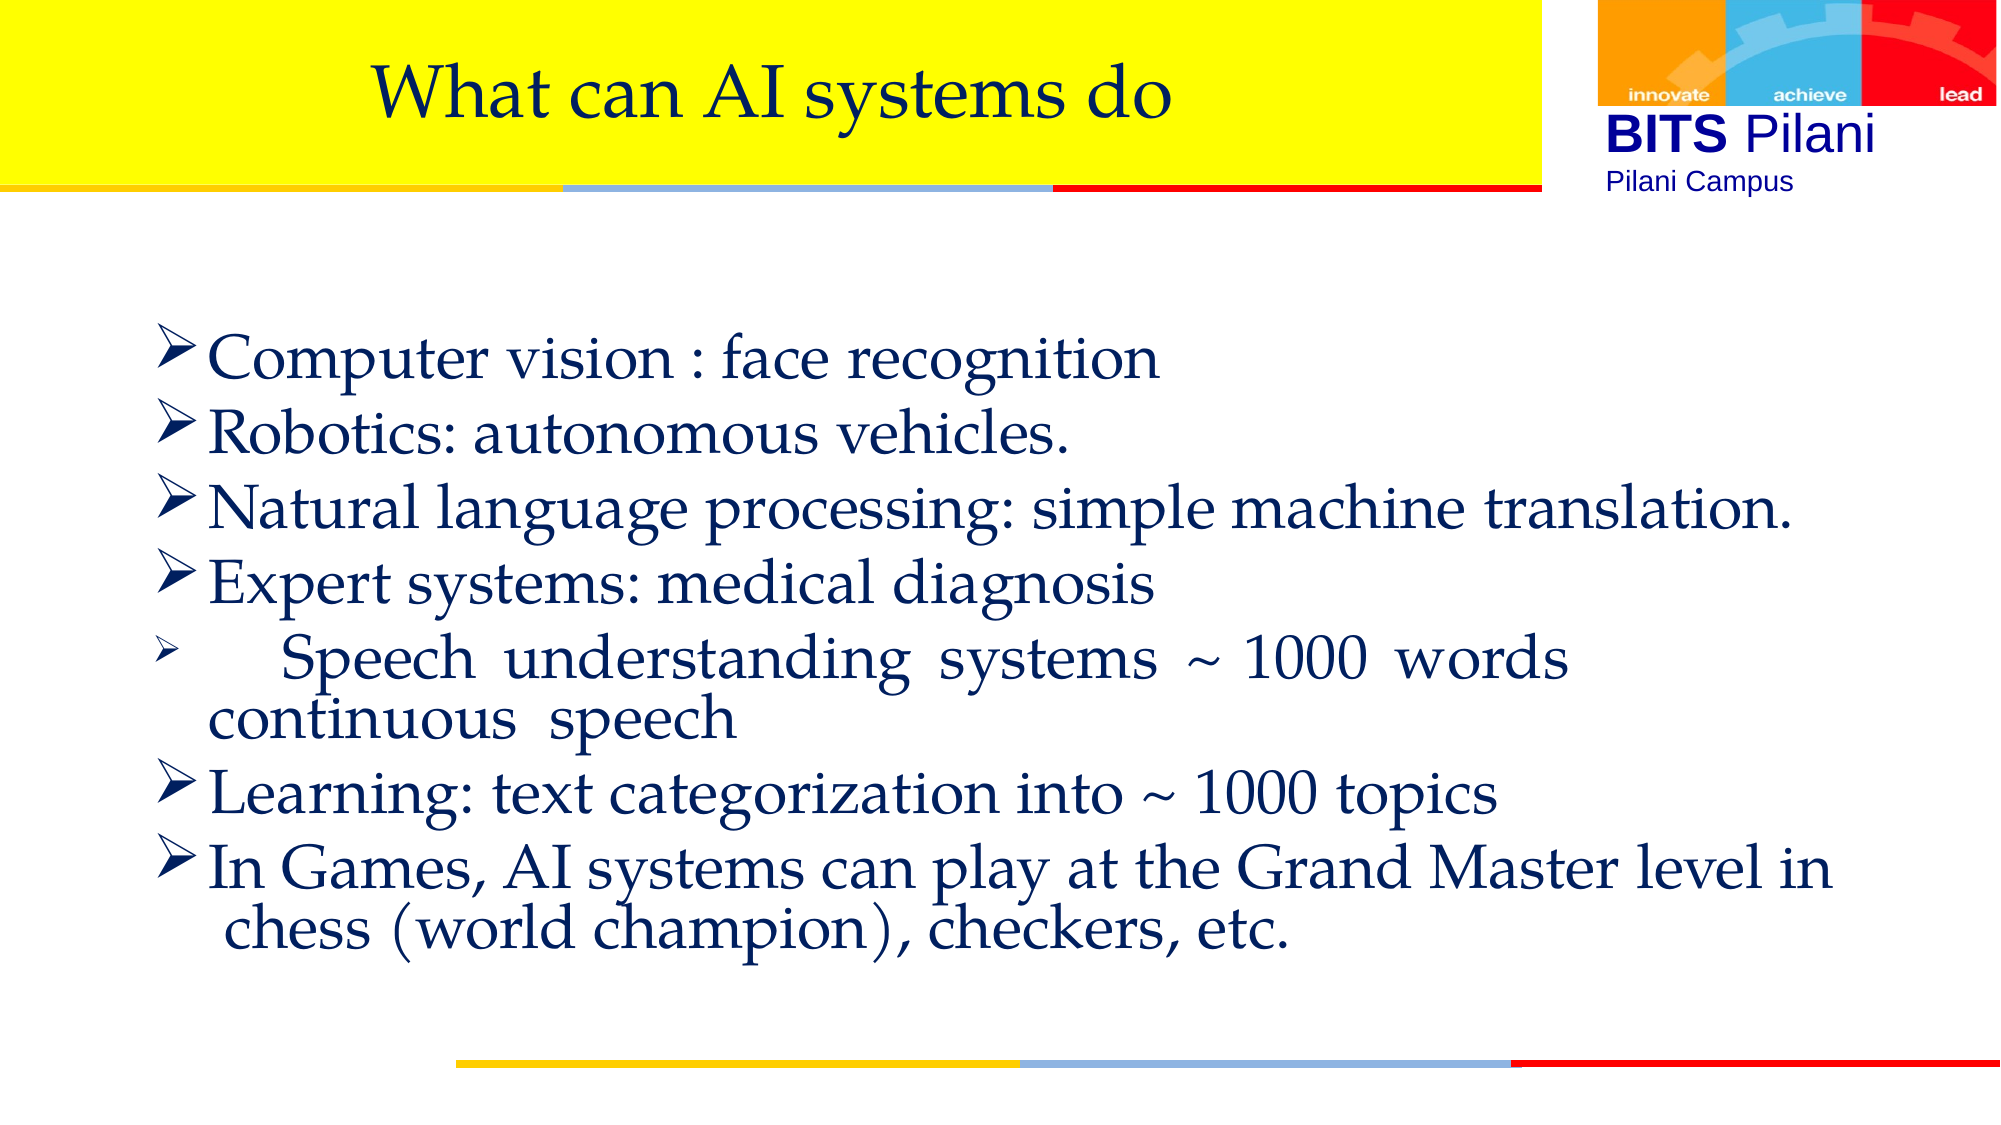

# What can AI systems do
BITS Pilani
Pilani Campus

Computer vision : face recognition
Robotics: autonomous vehicles.
Natural language processing: simple machine translation.
Expert systems: medical diagnosis
	Speech	understanding	systems	~	1000	words	continuous  speech
Learning: text categorization into ~ 1000 topics
In Games, AI systems can play at the Grand Master level in  chess (world champion), checkers, etc.